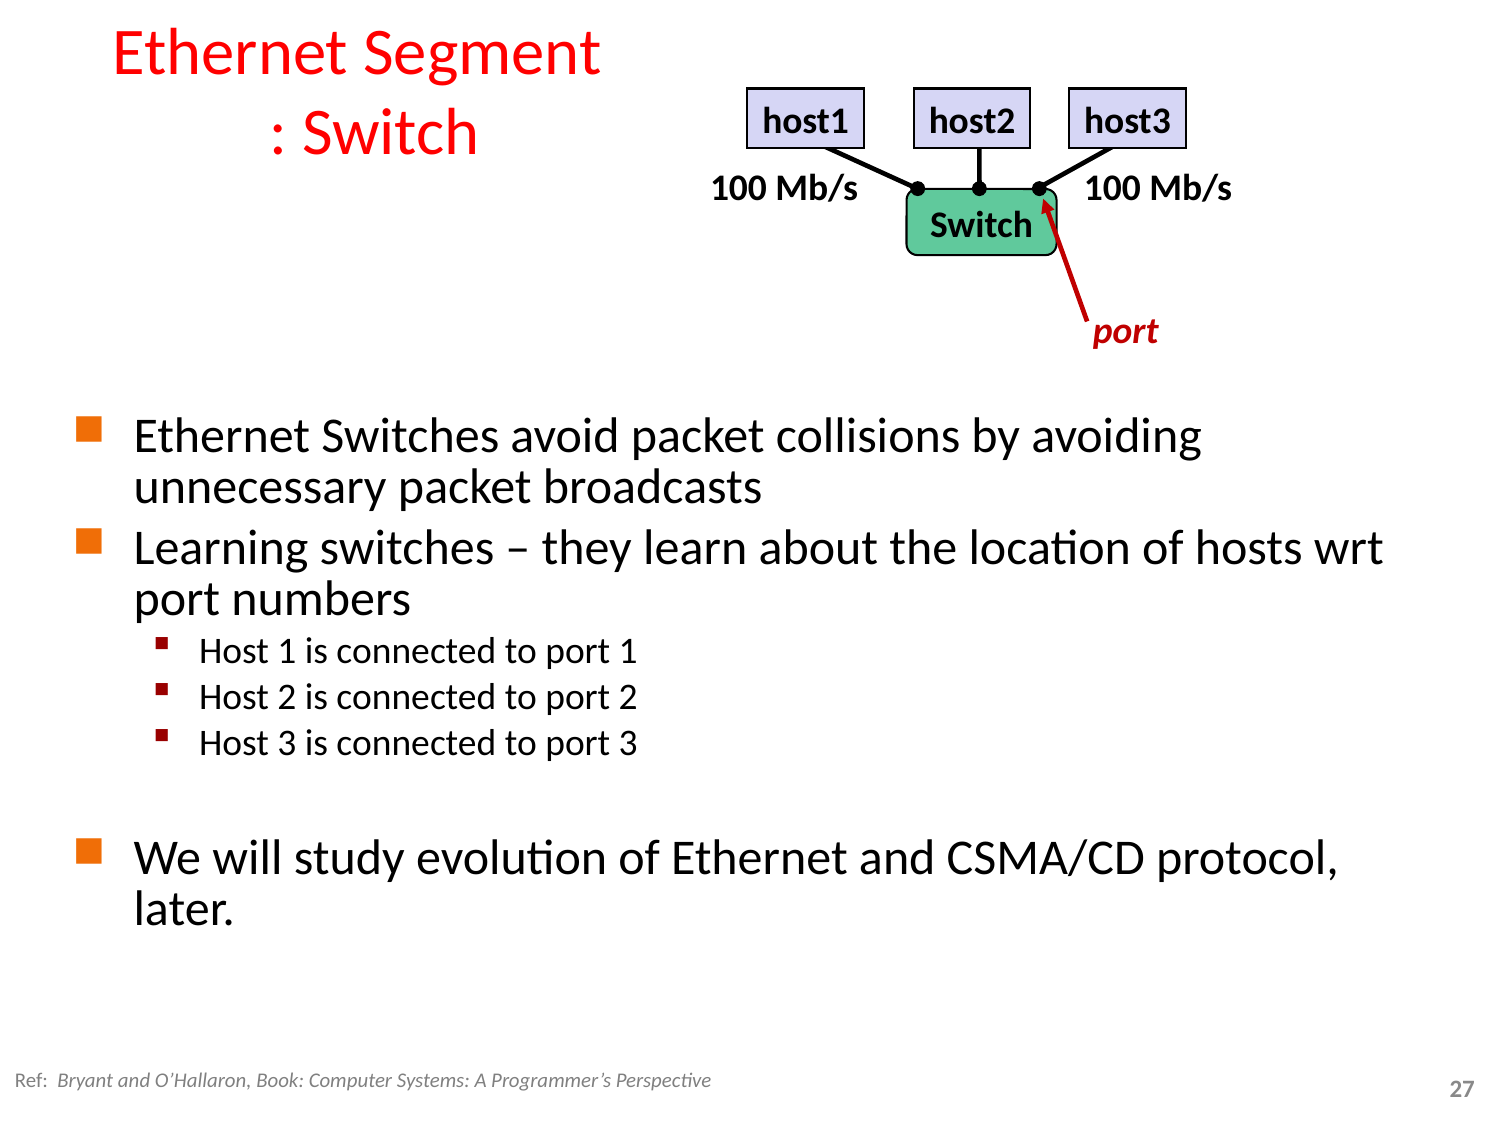

# Ethernet Segment : Switch
host1
host2
host3

100 Mb/s
100 Mb/s

Switch

port
Ethernet Switches avoid packet collisions by avoiding unnecessary packet broadcasts
Learning switches – they learn about the location of hosts wrt port numbers
Host 1 is connected to port 1
Host 2 is connected to port 2
Host 3 is connected to port 3

We will study evolution of Ethernet and CSMA/CD protocol, later.
Ref:  Bryant and O’Hallaron, Book: Computer Systems: A Programmer’s Perspective